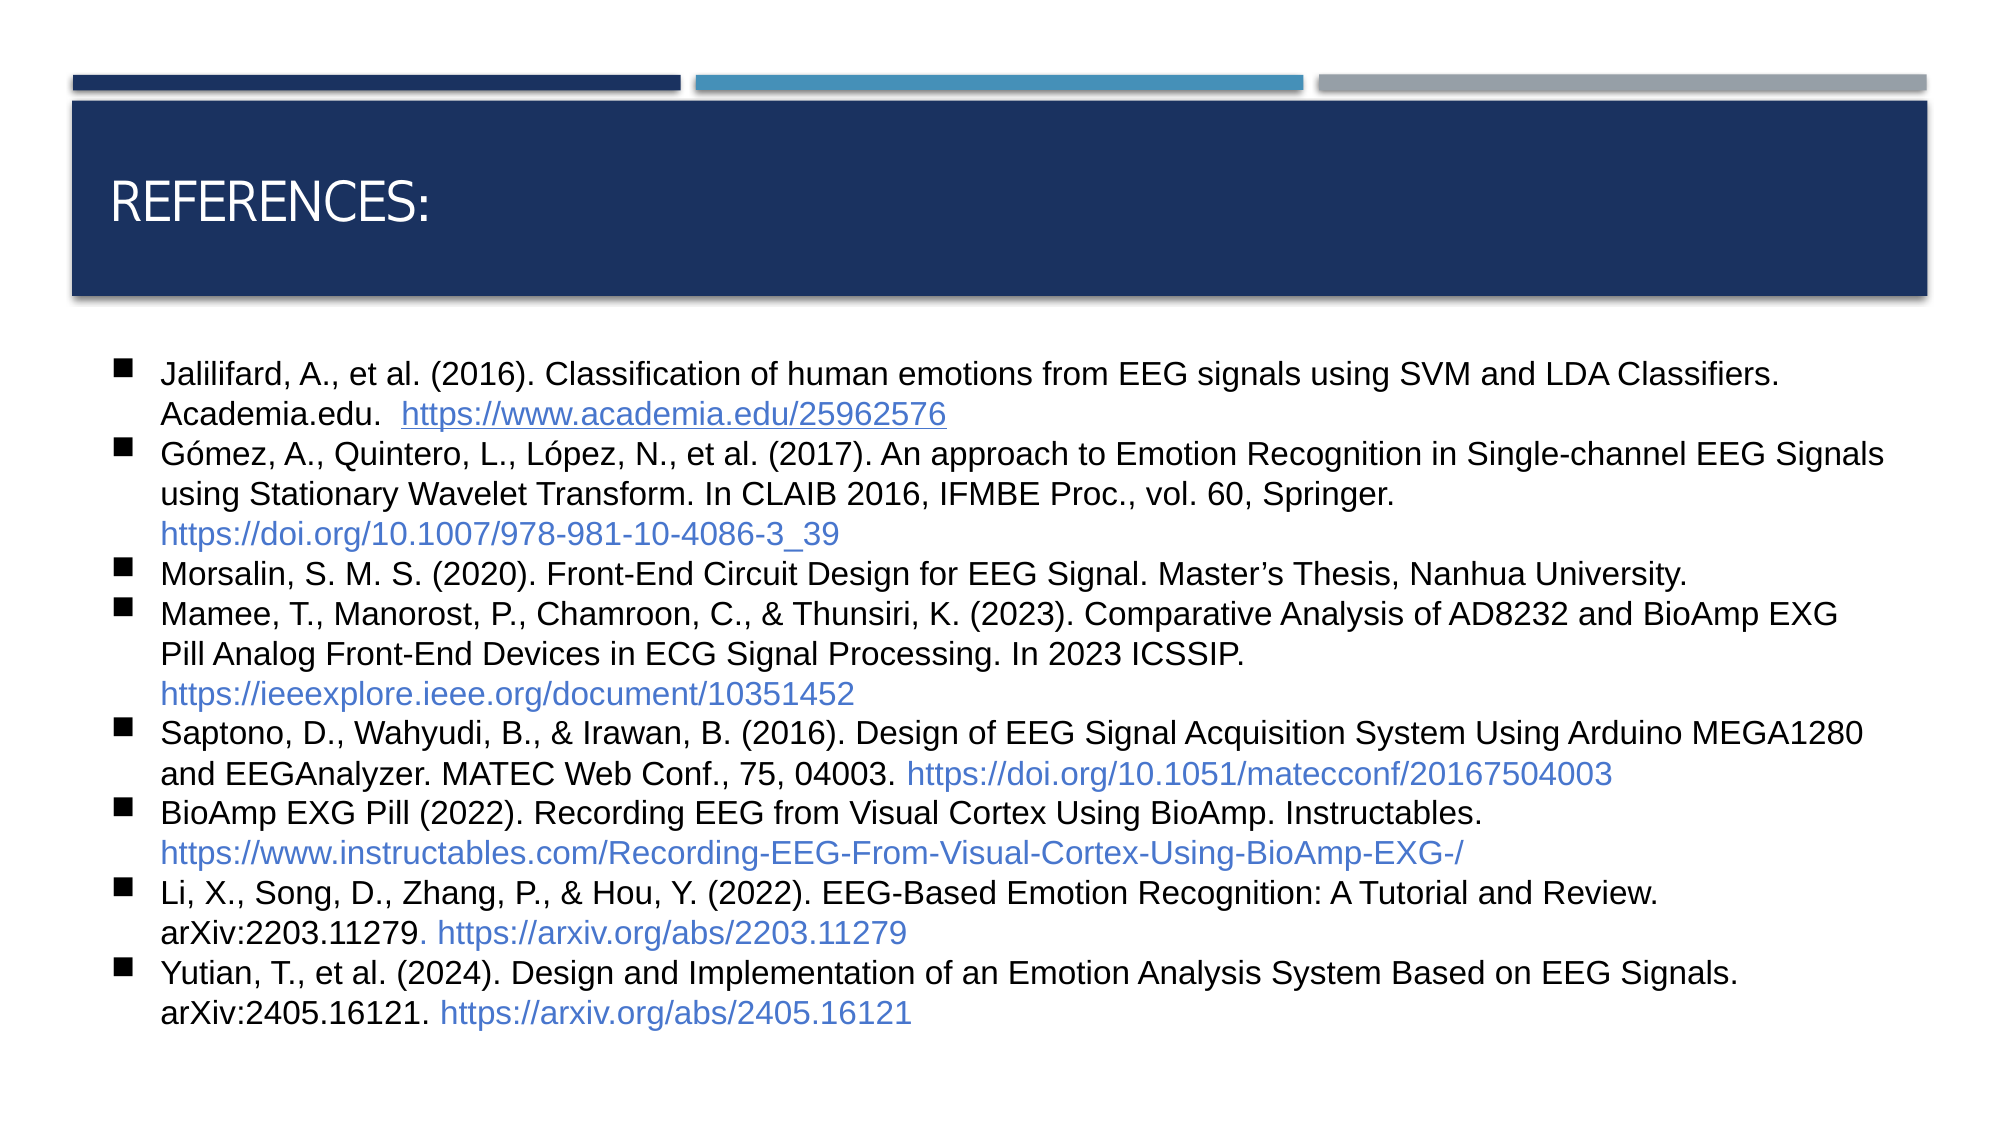

# References:
Jalilifard, A., et al. (2016). Classification of human emotions from EEG signals using SVM and LDA Classifiers. Academia.edu.  https://www.academia.edu/25962576
Gómez, A., Quintero, L., López, N., et al. (2017). An approach to Emotion Recognition in Single-channel EEG Signals using Stationary Wavelet Transform. In CLAIB 2016, IFMBE Proc., vol. 60, Springer. https://doi.org/10.1007/978-981-10-4086-3_39
Morsalin, S. M. S. (2020). Front-End Circuit Design for EEG Signal. Master’s Thesis, Nanhua University.
Mamee, T., Manorost, P., Chamroon, C., & Thunsiri, K. (2023). Comparative Analysis of AD8232 and BioAmp EXG Pill Analog Front-End Devices in ECG Signal Processing. In 2023 ICSSIP. https://ieeexplore.ieee.org/document/10351452
Saptono, D., Wahyudi, B., & Irawan, B. (2016). Design of EEG Signal Acquisition System Using Arduino MEGA1280 and EEGAnalyzer. MATEC Web Conf., 75, 04003. https://doi.org/10.1051/matecconf/20167504003
BioAmp EXG Pill (2022). Recording EEG from Visual Cortex Using BioAmp. Instructables. https://www.instructables.com/Recording-EEG-From-Visual-Cortex-Using-BioAmp-EXG-/
Li, X., Song, D., Zhang, P., & Hou, Y. (2022). EEG-Based Emotion Recognition: A Tutorial and Review. arXiv:2203.11279. https://arxiv.org/abs/2203.11279
Yutian, T., et al. (2024). Design and Implementation of an Emotion Analysis System Based on EEG Signals. arXiv:2405.16121. https://arxiv.org/abs/2405.16121